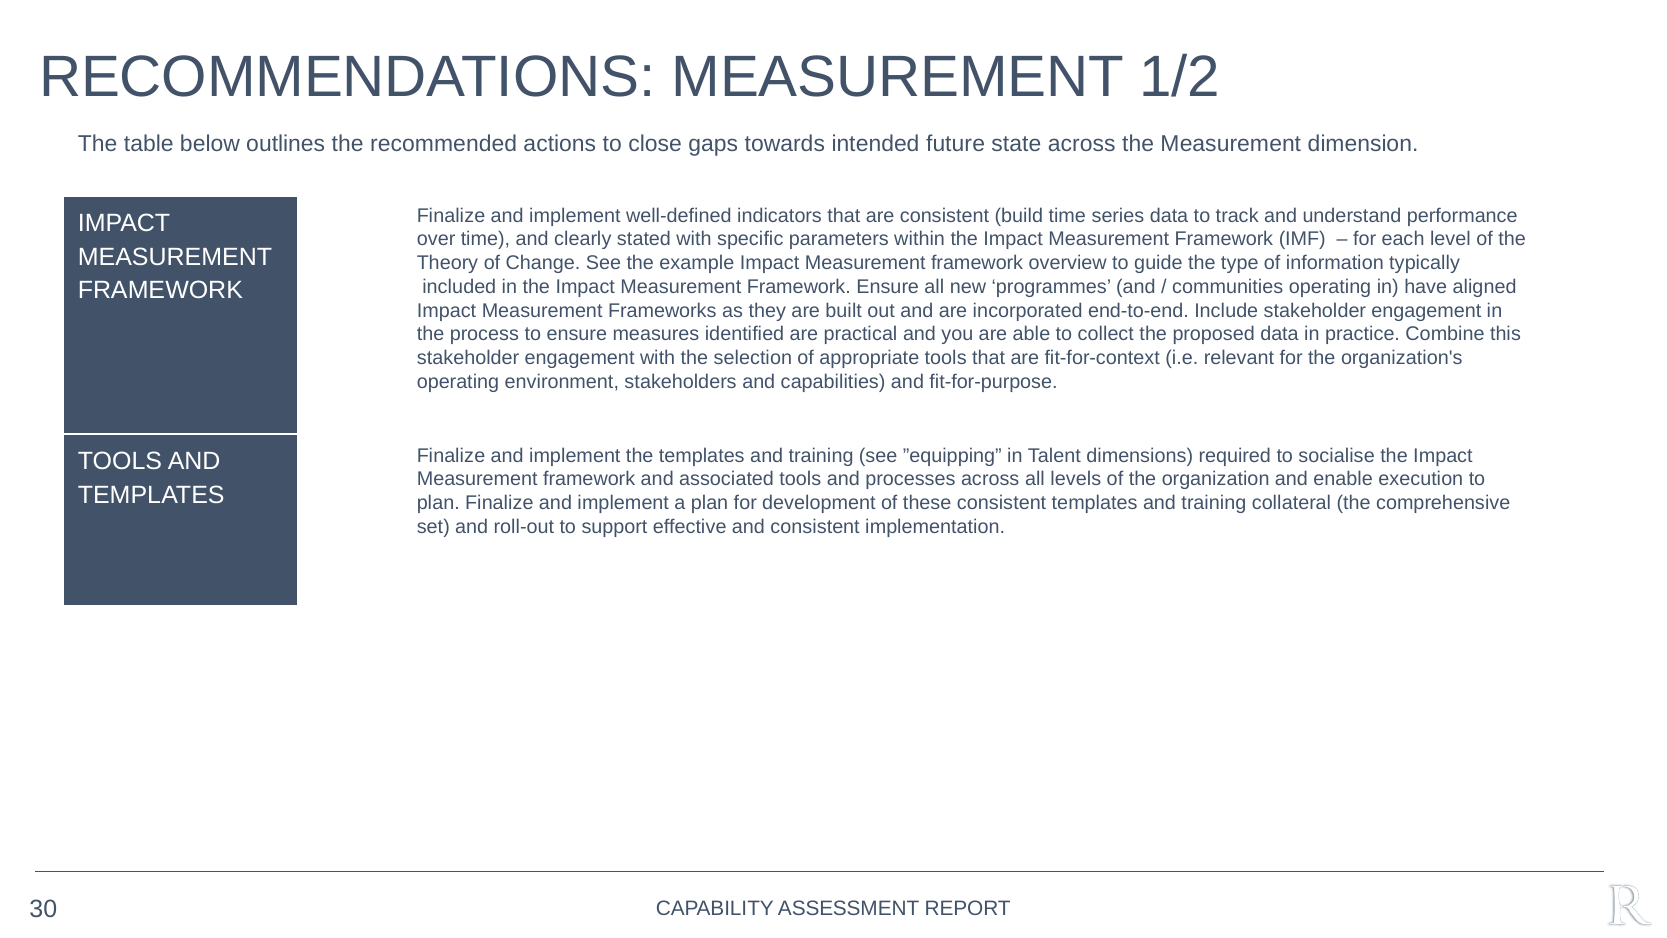

# Recommendations: MEASUREMENT 1/2
The table below outlines the recommended actions to close gaps towards intended future state across the Measurement dimension.
Finalize and implement well-defined indicators that are consistent (build time series data to track and understand performance
over time), and clearly stated with specific parameters within the Impact Measurement Framework (IMF)  – for each level of the
Theory of Change. See the example Impact Measurement framework overview to guide the type of information typically
 included in the Impact Measurement Framework. Ensure all new ‘programmes’ (and / communities operating in) have aligned
Impact Measurement Frameworks as they are built out and are incorporated end-to-end. Include stakeholder engagement in
the process to ensure measures identified are practical and you are able to collect the proposed data in practice. Combine this
stakeholder engagement with the selection of appropriate tools that are fit-for-context (i.e. relevant for the organization's
operating environment, stakeholders and capabilities) and fit-for-purpose.
| Impact Measurement Framework |  |
| --- | --- |
| Tools and Templates |  |
Finalize and implement the templates and training (see ”equipping” in Talent dimensions) required to socialise the Impact
Measurement framework and associated tools and processes across all levels of the organization and enable execution to
plan. Finalize and implement a plan for development of these consistent templates and training collateral (the comprehensive
set) and roll-out to support effective and consistent implementation.
30
Capability ASSESSMENT Report